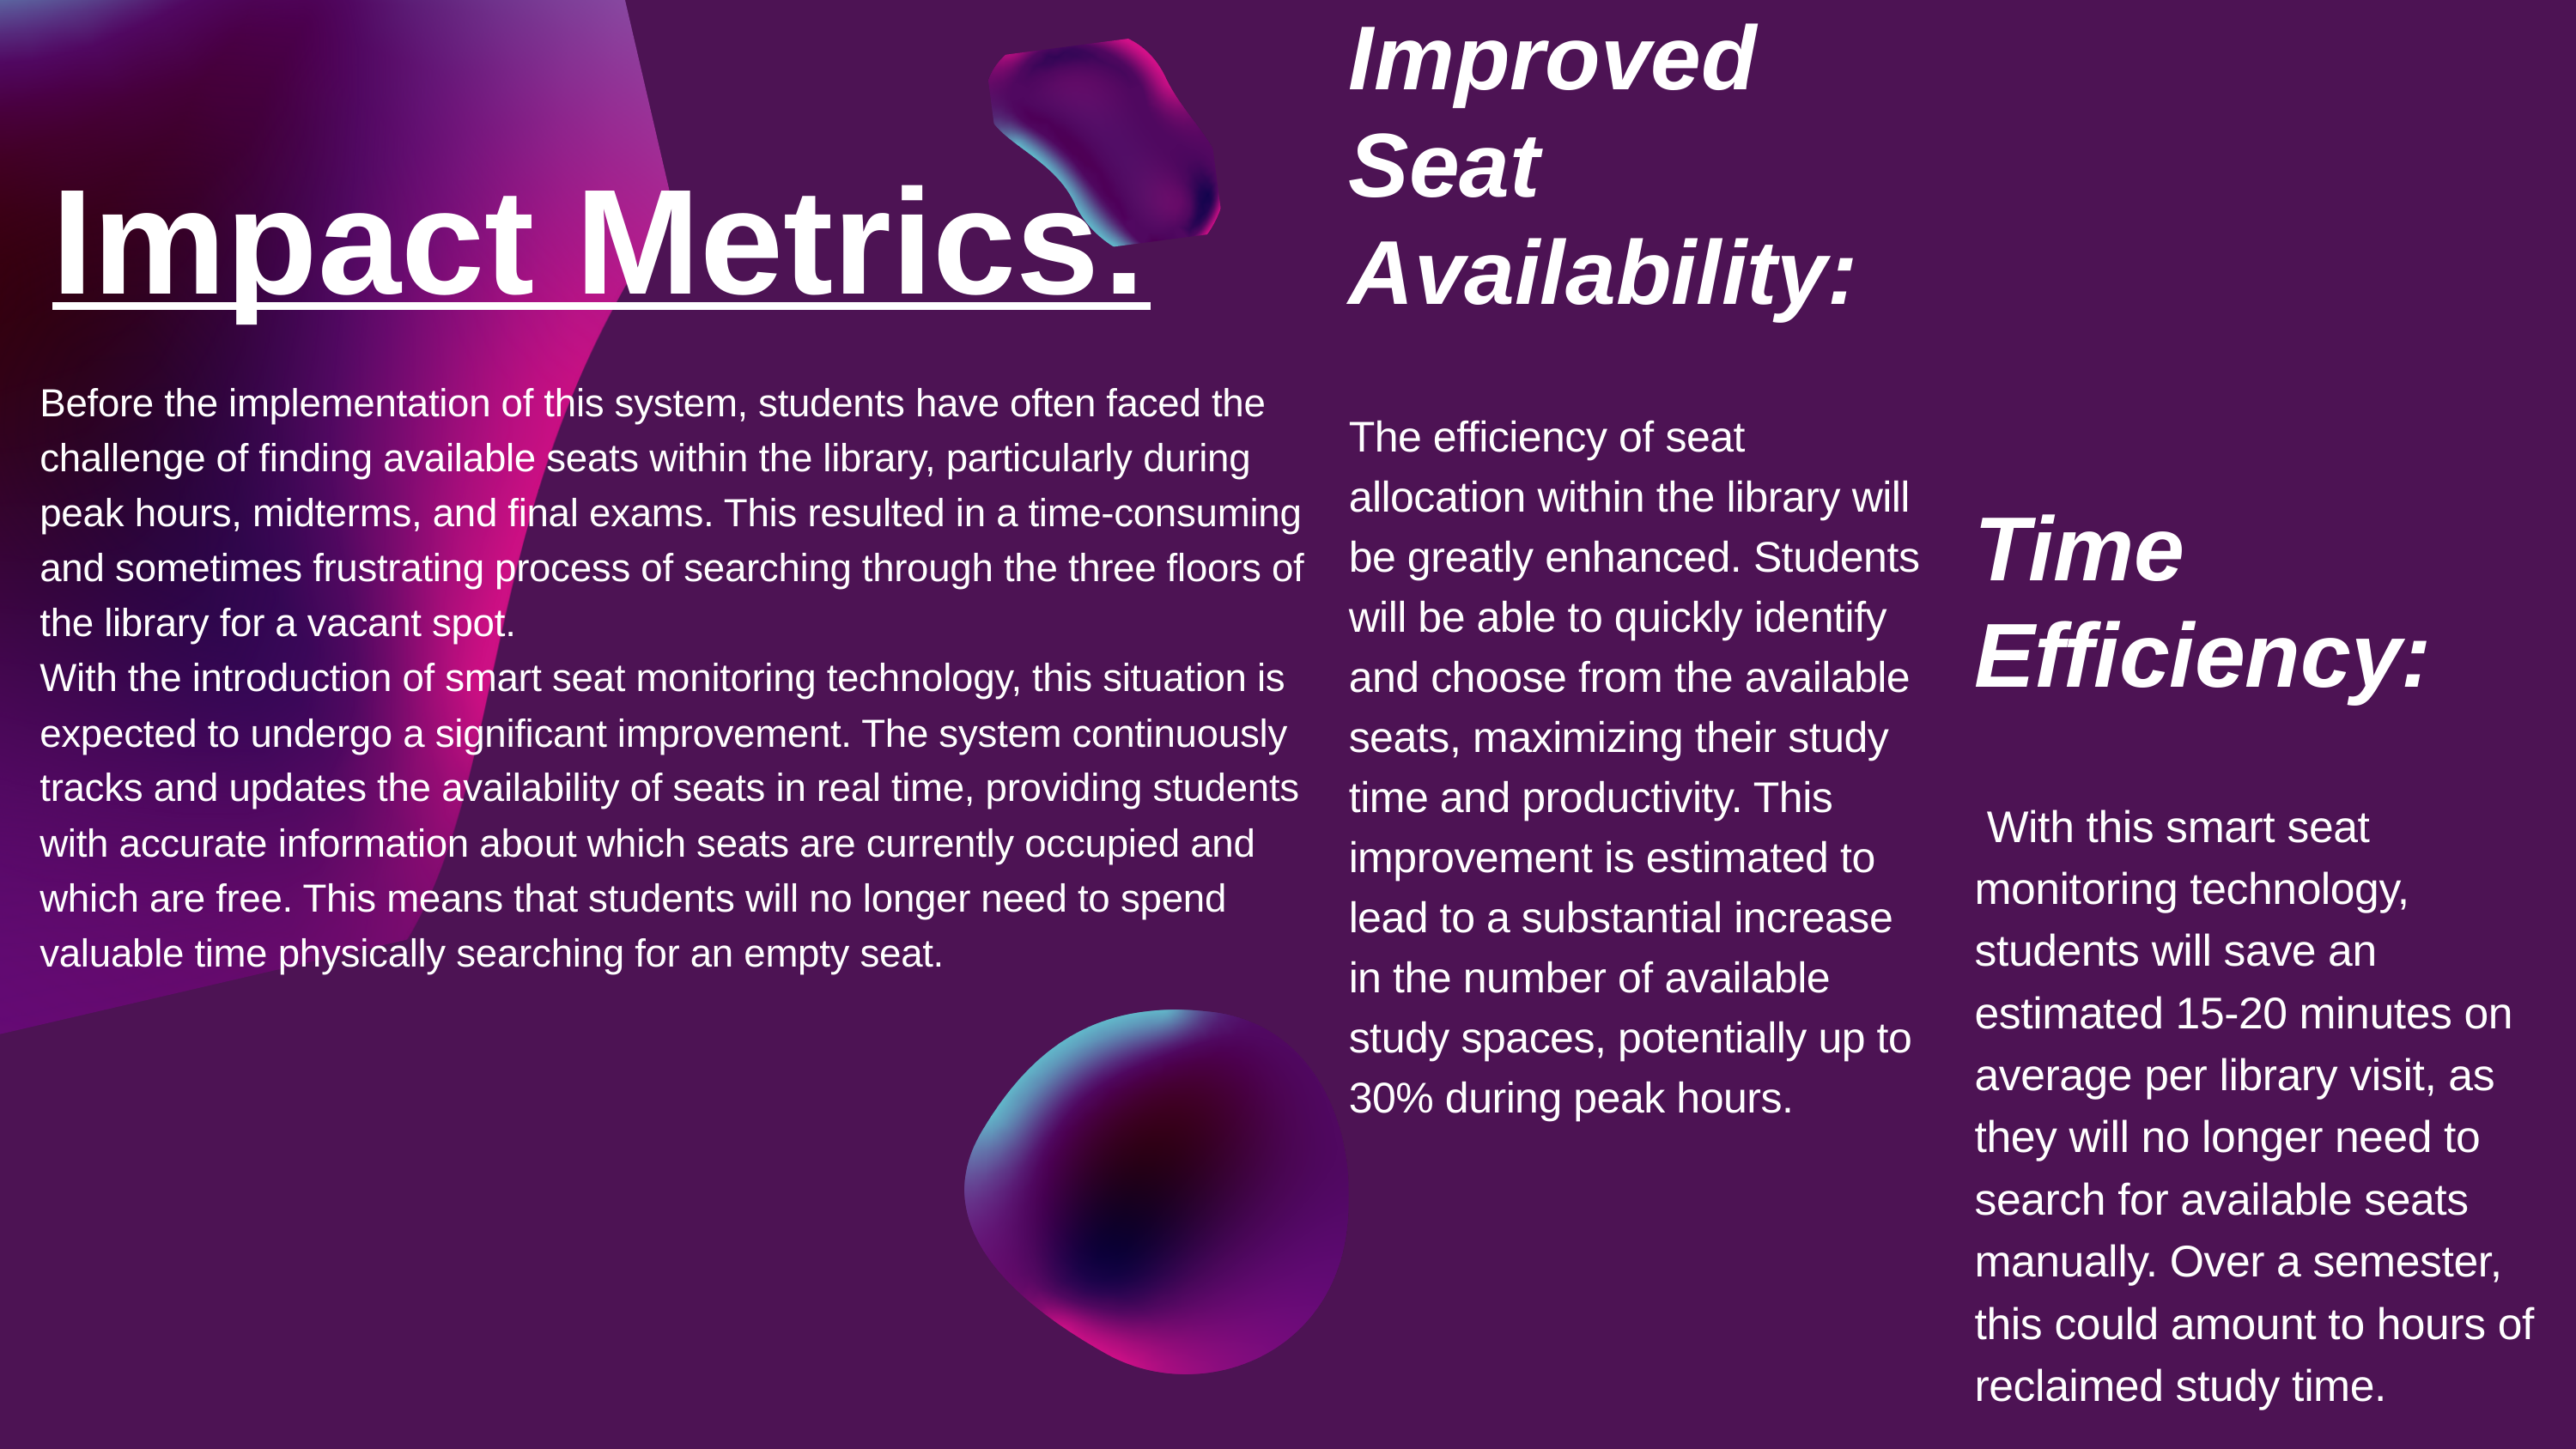

Improved Seat Availability:
The efficiency of seat allocation within the library will be greatly enhanced. Students will be able to quickly identify and choose from the available seats, maximizing their study time and productivity. This improvement is estimated to lead to a substantial increase in the number of available study spaces, potentially up to 30% during peak hours.

Impact Metrics:

Before the implementation of this system, students have often faced the challenge of finding available seats within the library, particularly during peak hours, midterms, and final exams. This resulted in a time-consuming and sometimes frustrating process of searching through the three floors of the library for a vacant spot.
With the introduction of smart seat monitoring technology, this situation is expected to undergo a significant improvement. The system continuously tracks and updates the availability of seats in real time, providing students with accurate information about which seats are currently occupied and which are free. This means that students will no longer need to spend valuable time physically searching for an empty seat.

Time Efficiency:
 With this smart seat monitoring technology, students will save an estimated 15-20 minutes on average per library visit, as they will no longer need to search for available seats manually. Over a semester, this could amount to hours of reclaimed study time.